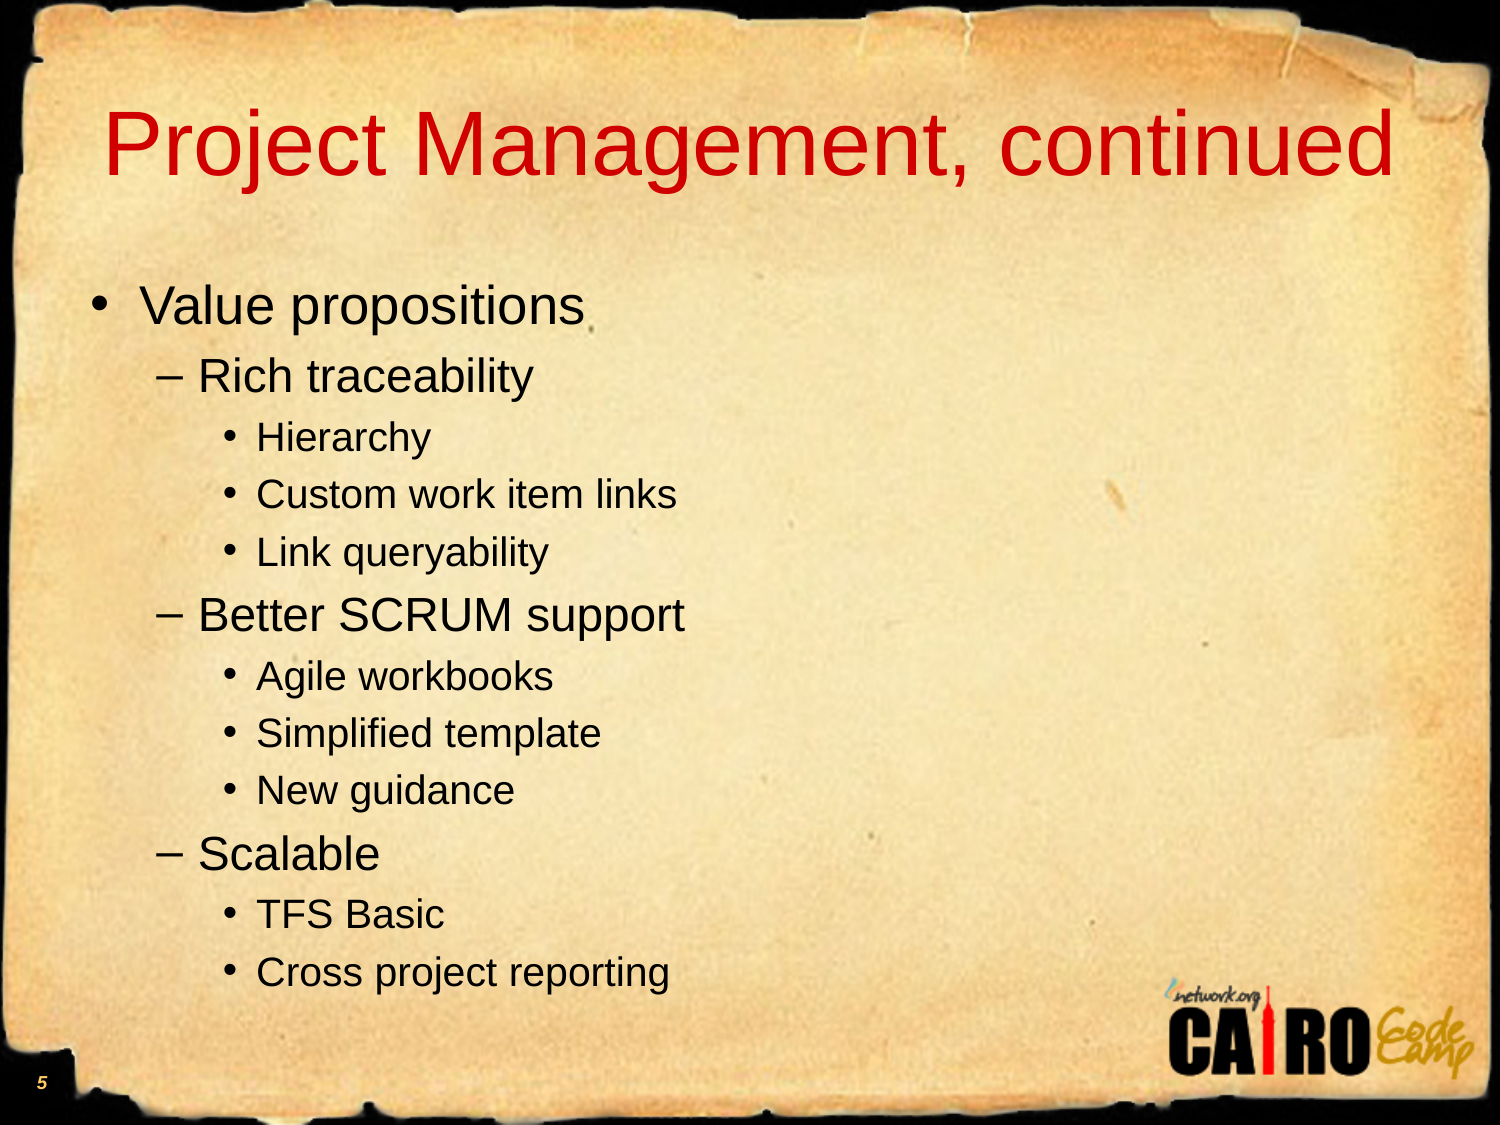

# Project Management, continued
Value propositions
Rich traceability
Hierarchy
Custom work item links
Link queryability
Better SCRUM support
Agile workbooks
Simplified template
New guidance
Scalable
TFS Basic
Cross project reporting

5